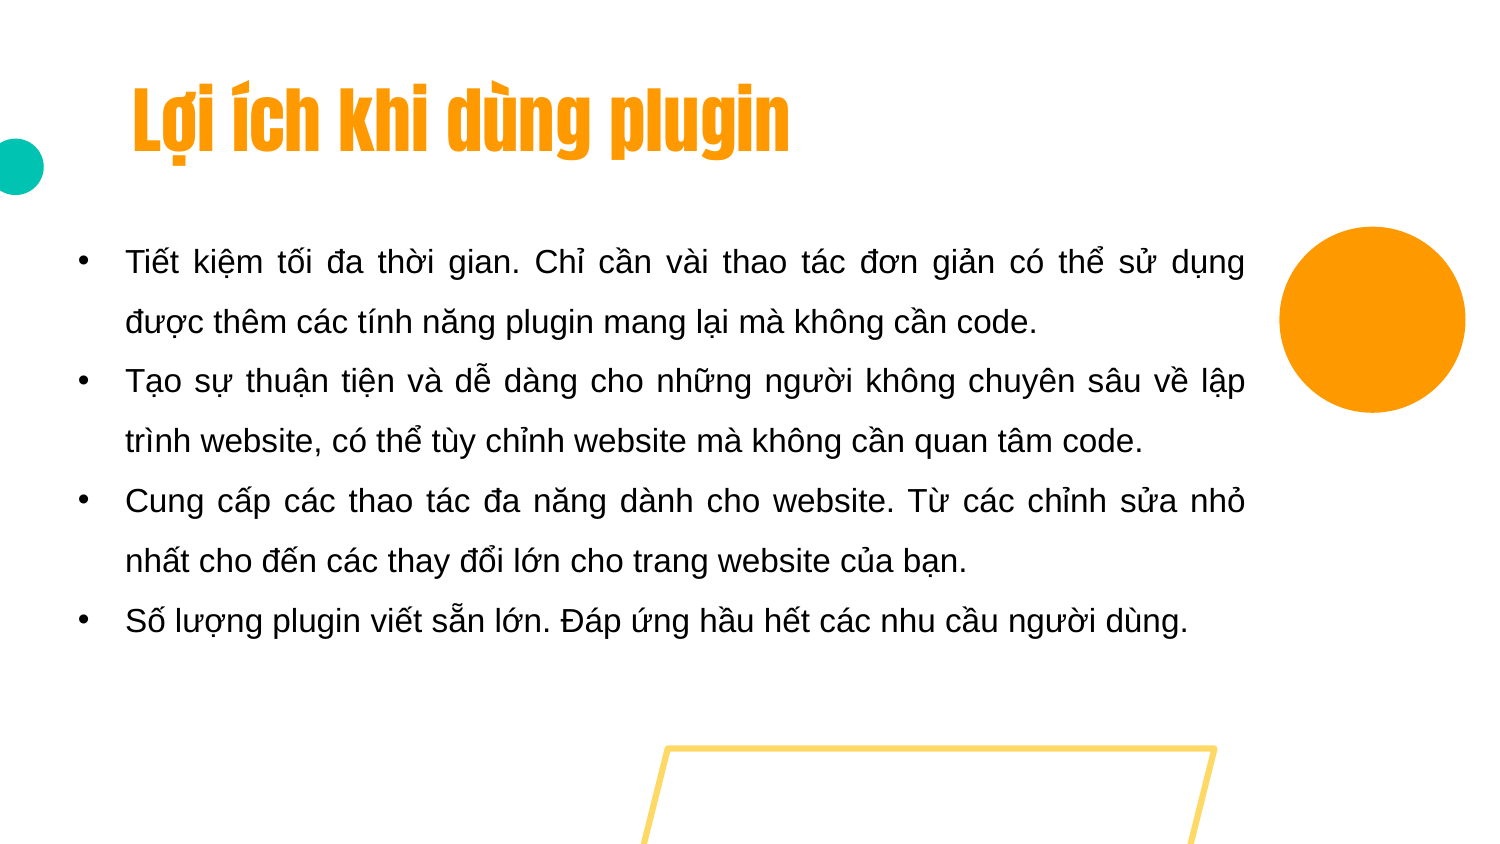

# Lợi ích khi dùng plugin
Tiết kiệm tối đa thời gian. Chỉ cần vài thao tác đơn giản có thể sử dụng được thêm các tính năng plugin mang lại mà không cần code.
Tạo sự thuận tiện và dễ dàng cho những người không chuyên sâu về lập trình website, có thể tùy chỉnh website mà không cần quan tâm code.
Cung cấp các thao tác đa năng dành cho website. Từ các chỉnh sửa nhỏ nhất cho đến các thay đổi lớn cho trang website của bạn.
Số lượng plugin viết sẵn lớn. Đáp ứng hầu hết các nhu cầu người dùng.